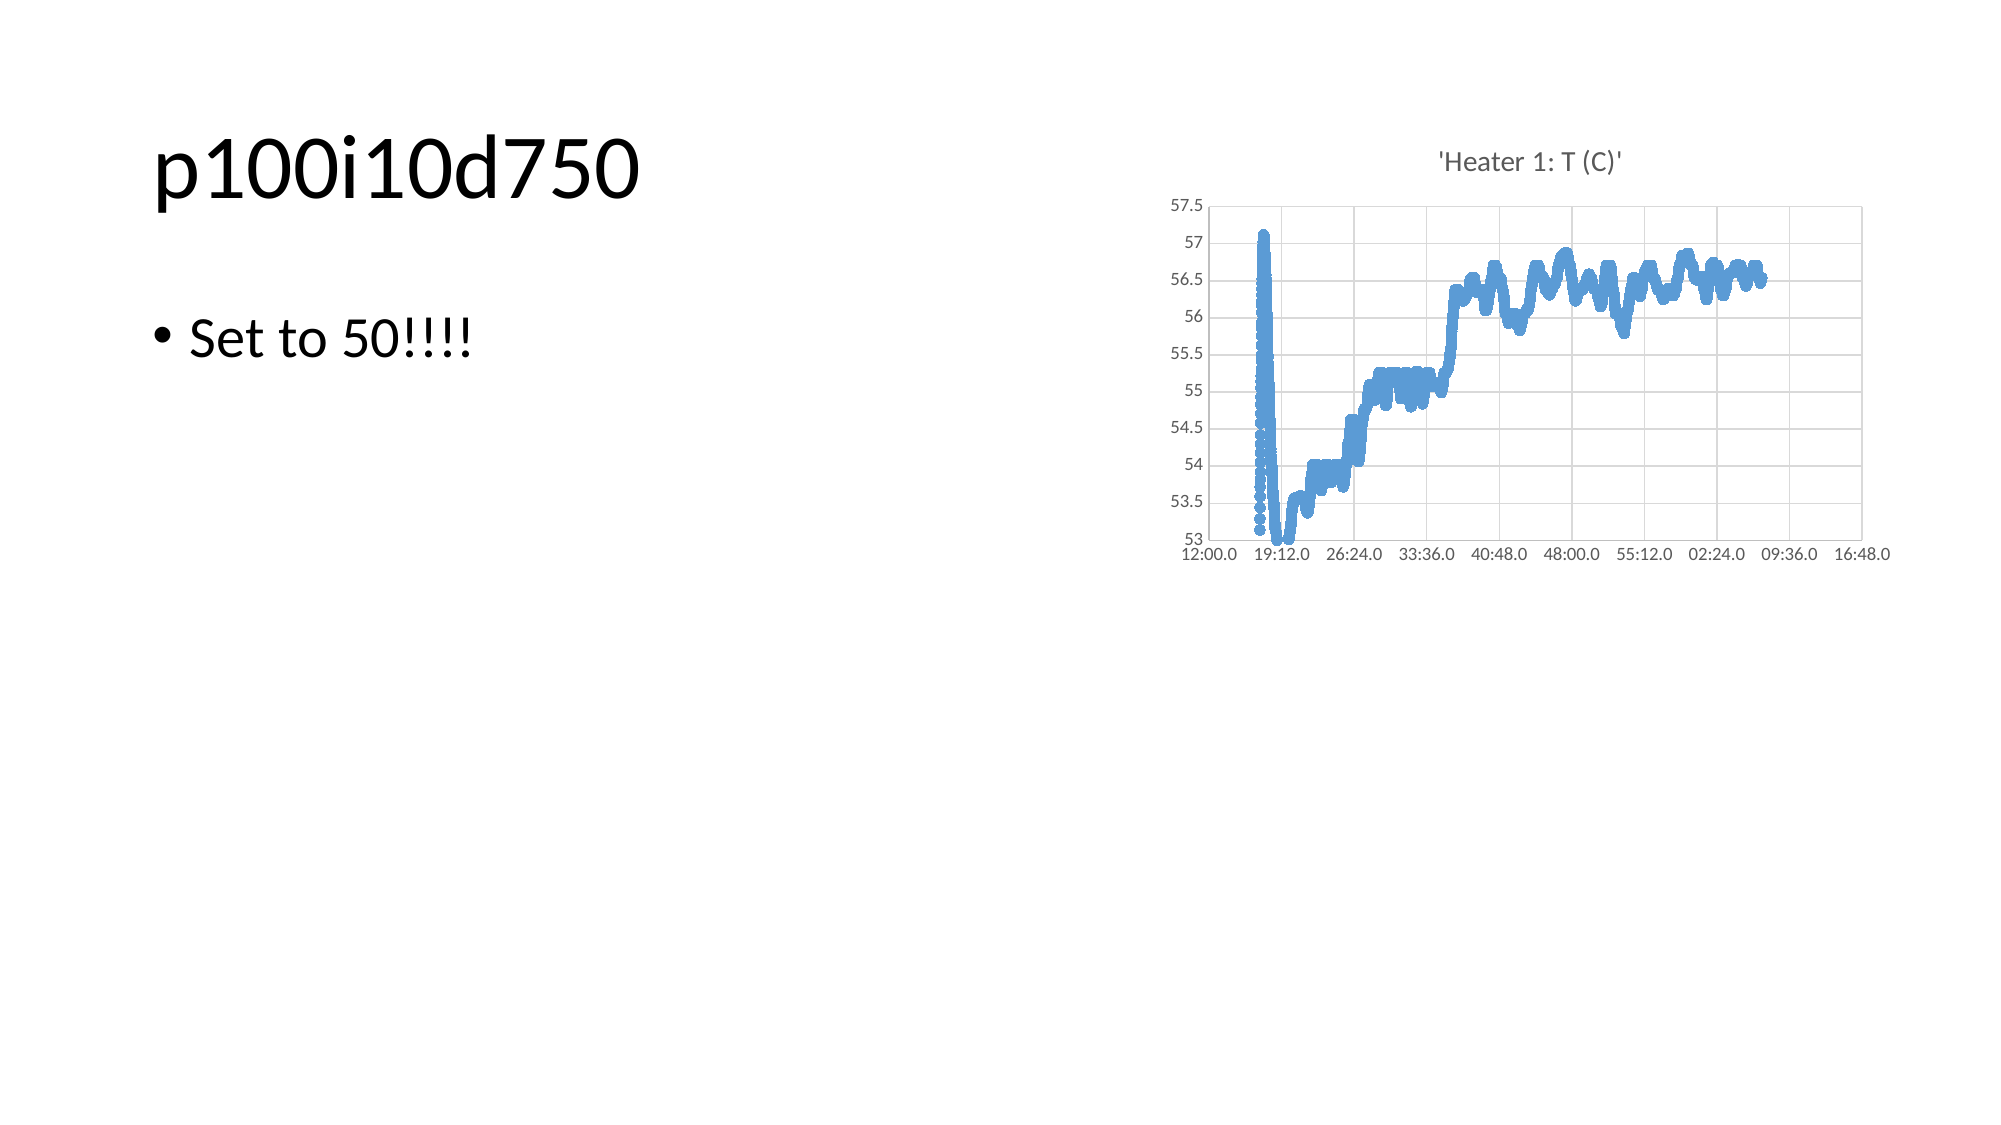

# p100i10d750

### Chart:

| Category | 'Heater 1: T (C)' |
|---|---|
Set to 50!!!!